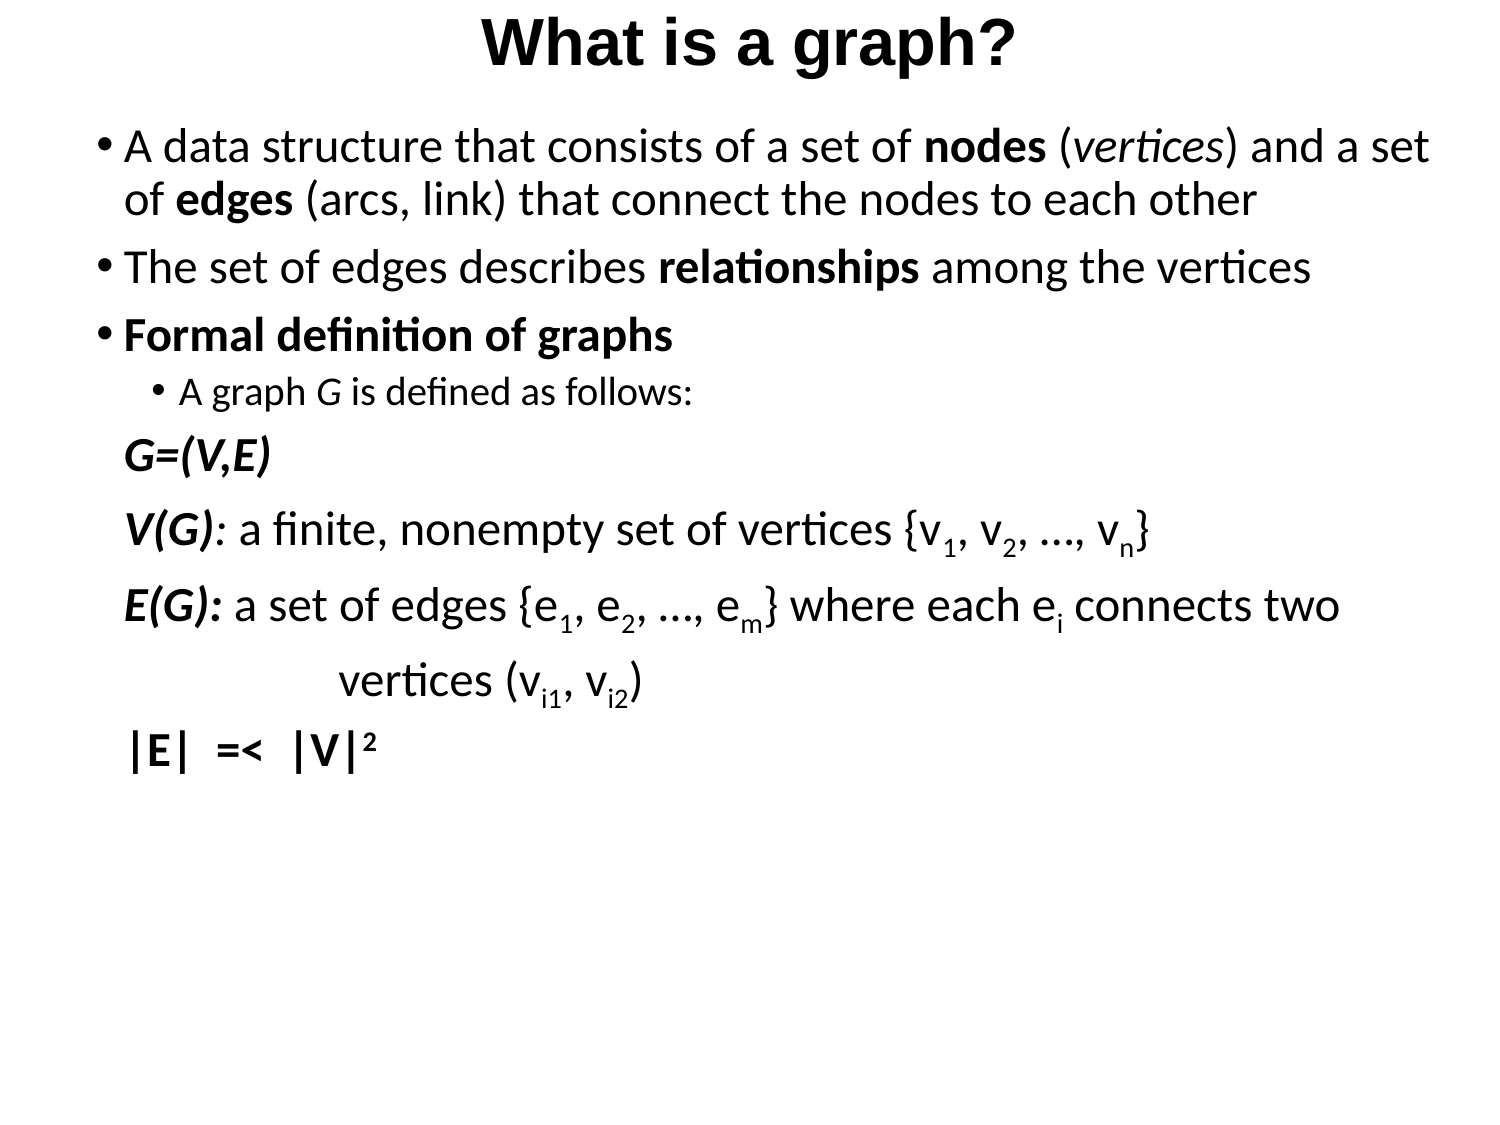

# What is a graph?
A data structure that consists of a set of nodes (vertices) and a set of edges (arcs, link) that connect the nodes to each other
The set of edges describes relationships among the vertices
Formal definition of graphs
A graph G is defined as follows:
		G=(V,E)
		V(G): a finite, nonempty set of vertices {v1, v2, …, vn}
		E(G): a set of edges {e1, e2, …, em} where each ei connects two
                      vertices (vi1, vi2)
		|E|  =<  |V|2